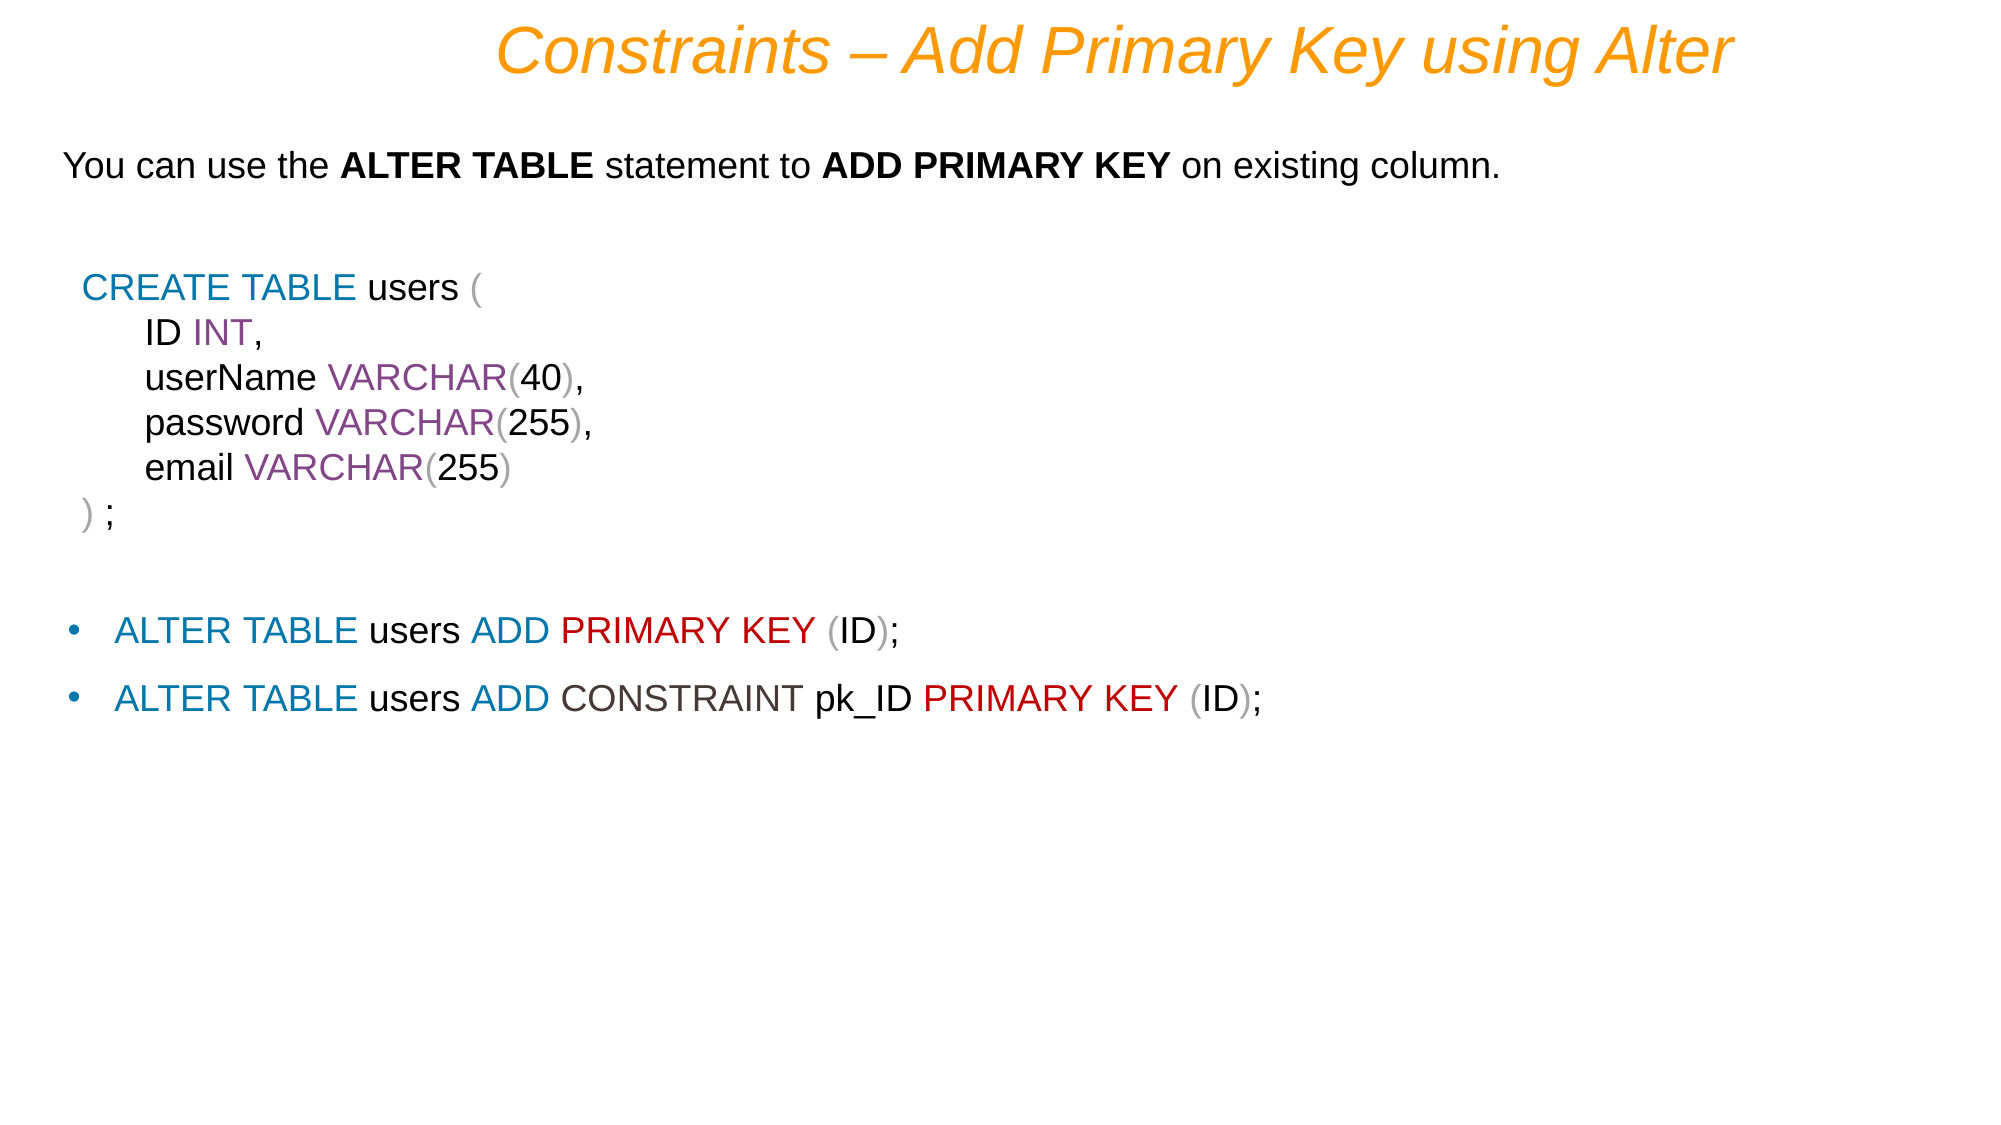

Constraints – Add Primary Key using Alter
You can use the ALTER TABLE statement to ADD PRIMARY KEY on existing column.
CREATE TABLE users (
      ID INT,
      userName VARCHAR(40),
      password VARCHAR(255),
      email VARCHAR(255)
) ;
ALTER TABLE users ADD PRIMARY KEY (ID);
ALTER TABLE users ADD CONSTRAINT pk_ID PRIMARY KEY (ID);